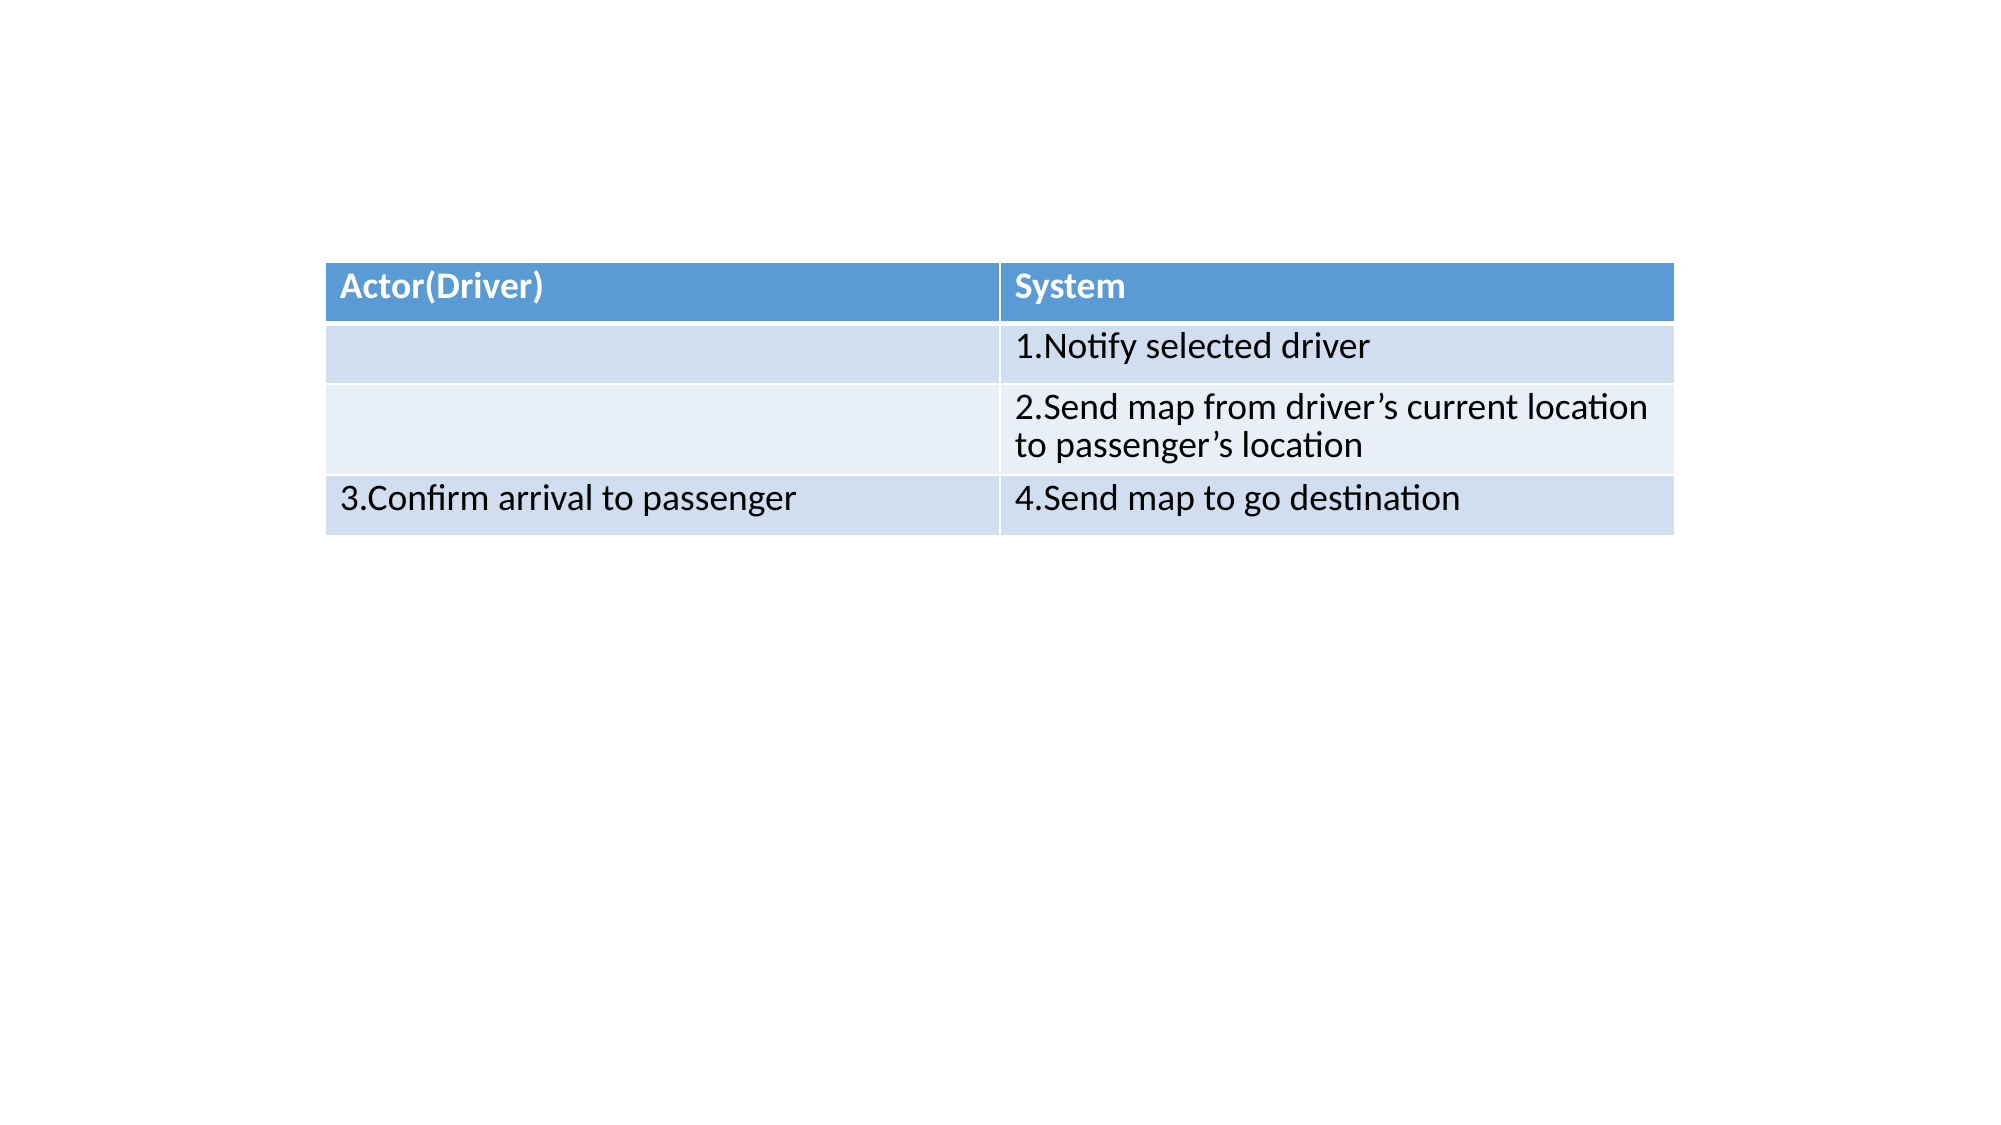

#
| Actor(Driver) | System |
| --- | --- |
|  | 1.Notify selected driver |
|  | 2.Send map from driver’s current location to passenger’s location |
| 3.Confirm arrival to passenger | 4.Send map to go destination |